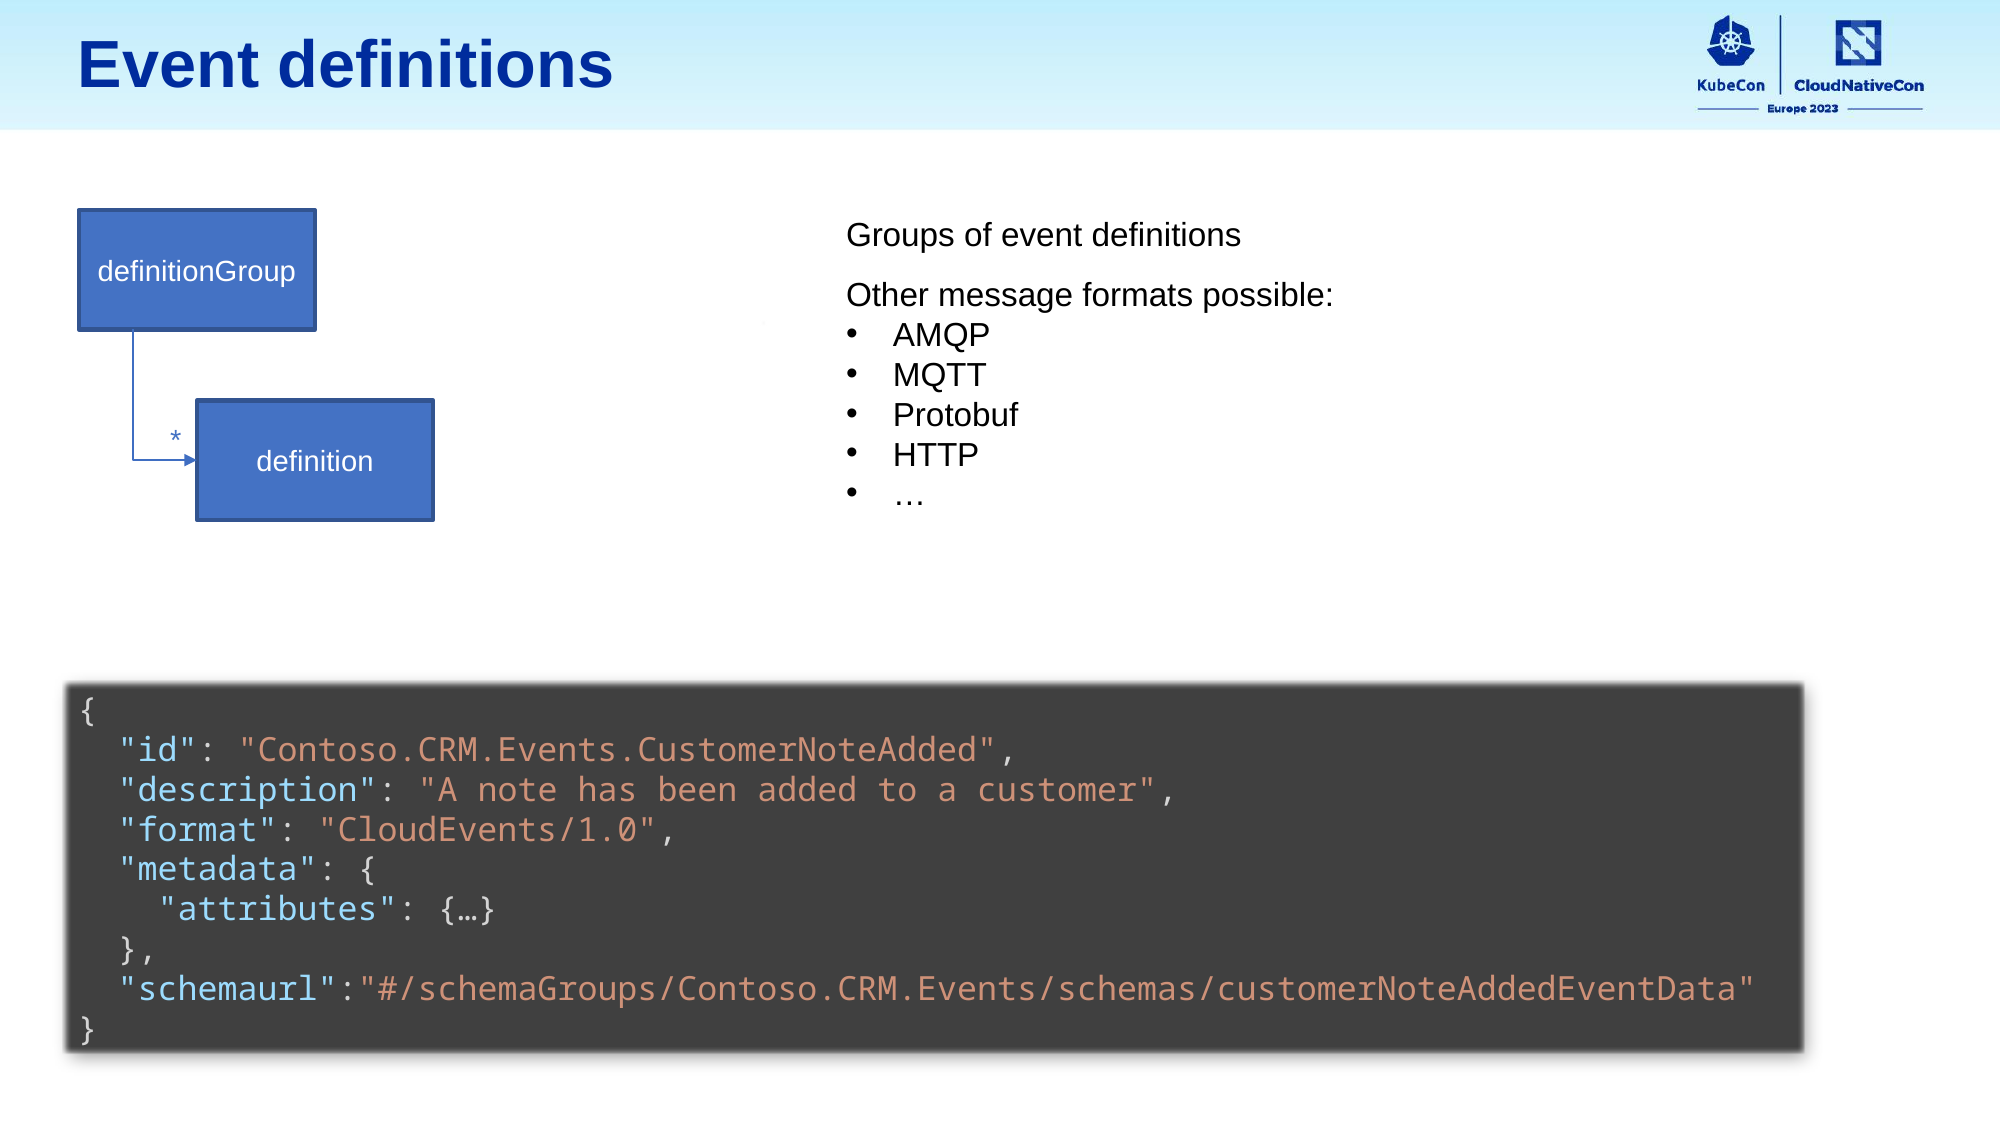

Event definitions
Groups of event definitions
Other message formats possible:
AMQP
MQTT
Protobuf
HTTP
…

definitionGroup
definition
*
{
  "id": "Contoso.CRM.Events.CustomerNoteAdded",
  "description": "A note has been added to a customer",
  "format": "CloudEvents/1.0",
  "metadata": {
    "attributes": {…}
  },
  "schemaurl":"#/schemaGroups/Contoso.CRM.Events/schemas/customerNoteAddedEventData"
}